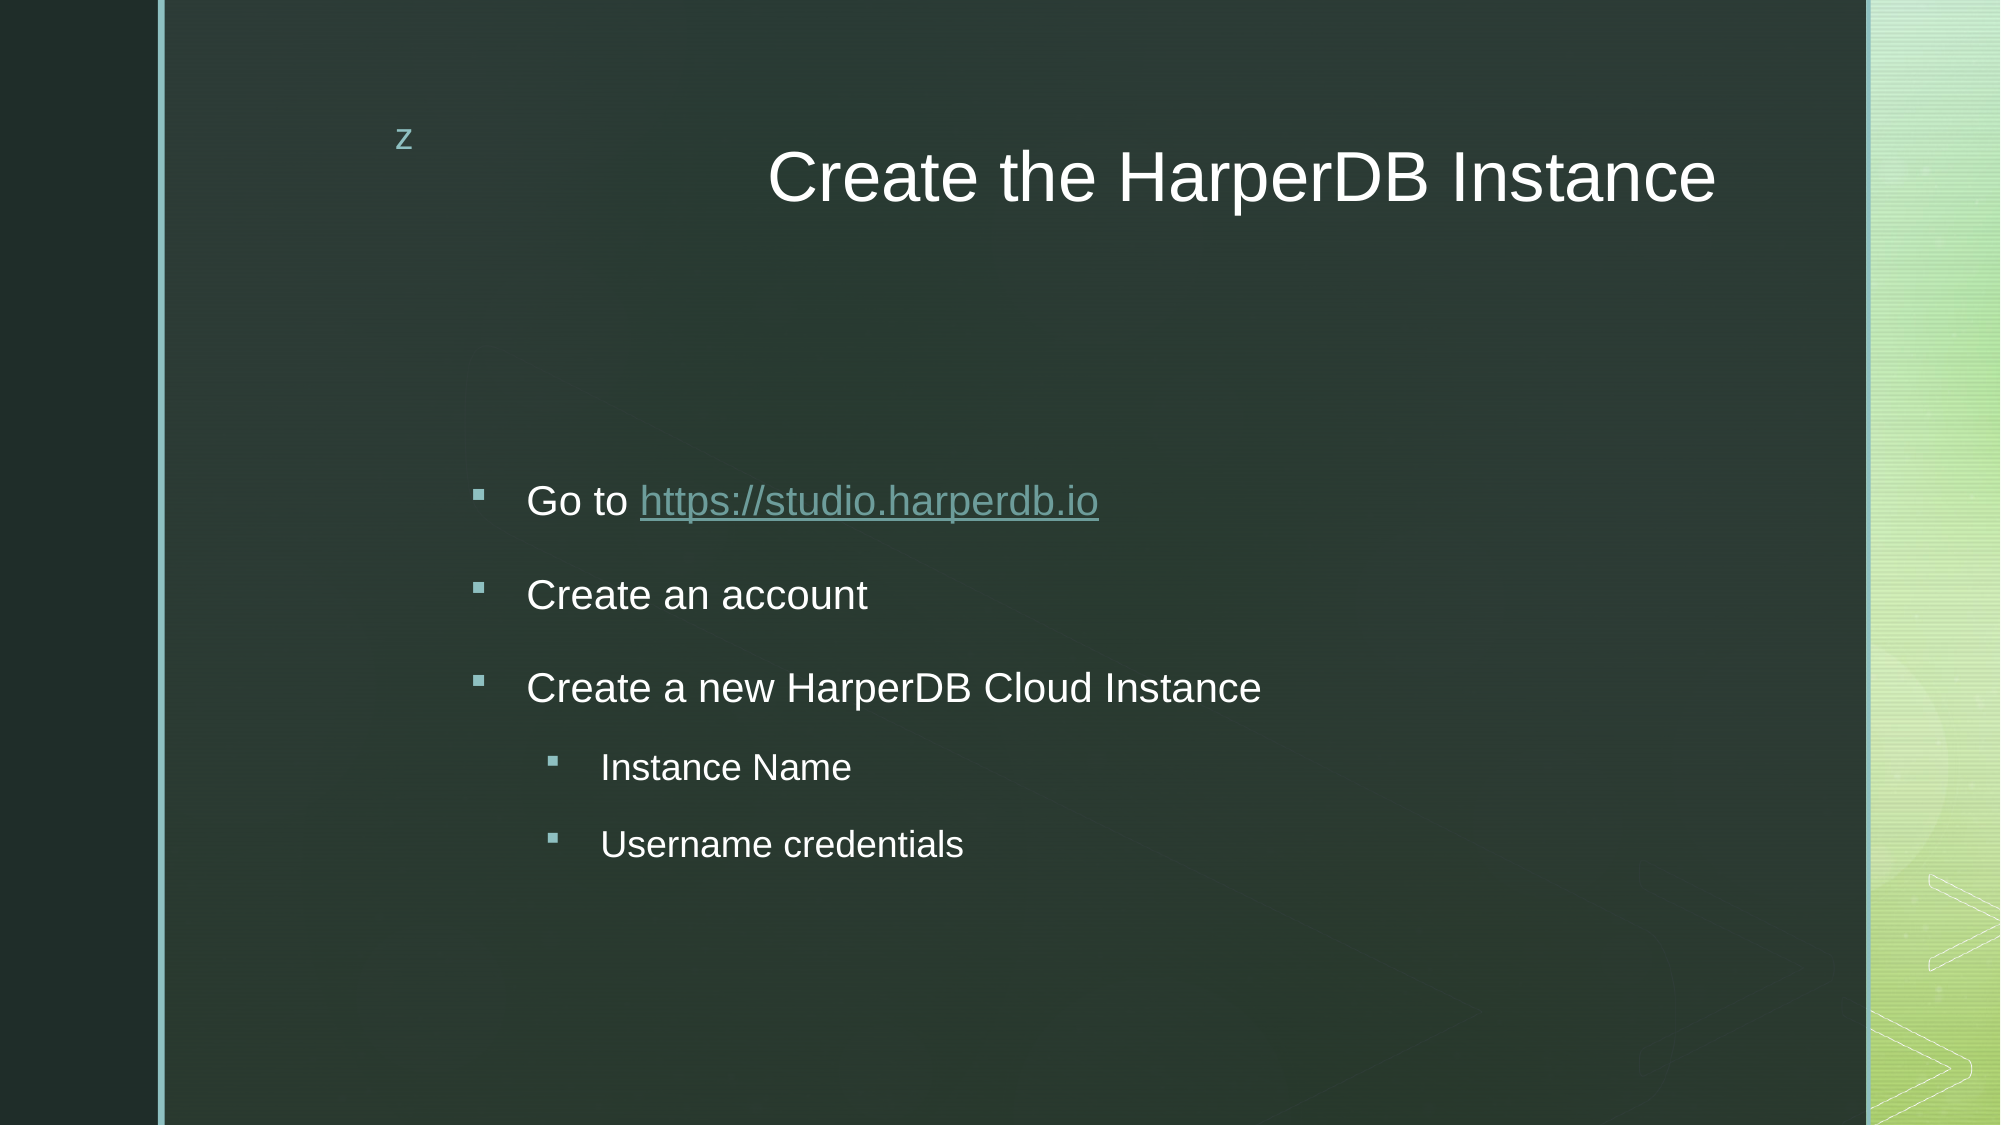

# Create the HarperDB Instance
Go to https://studio.harperdb.io
Create an account
Create a new HarperDB Cloud Instance
Instance Name
Username credentials